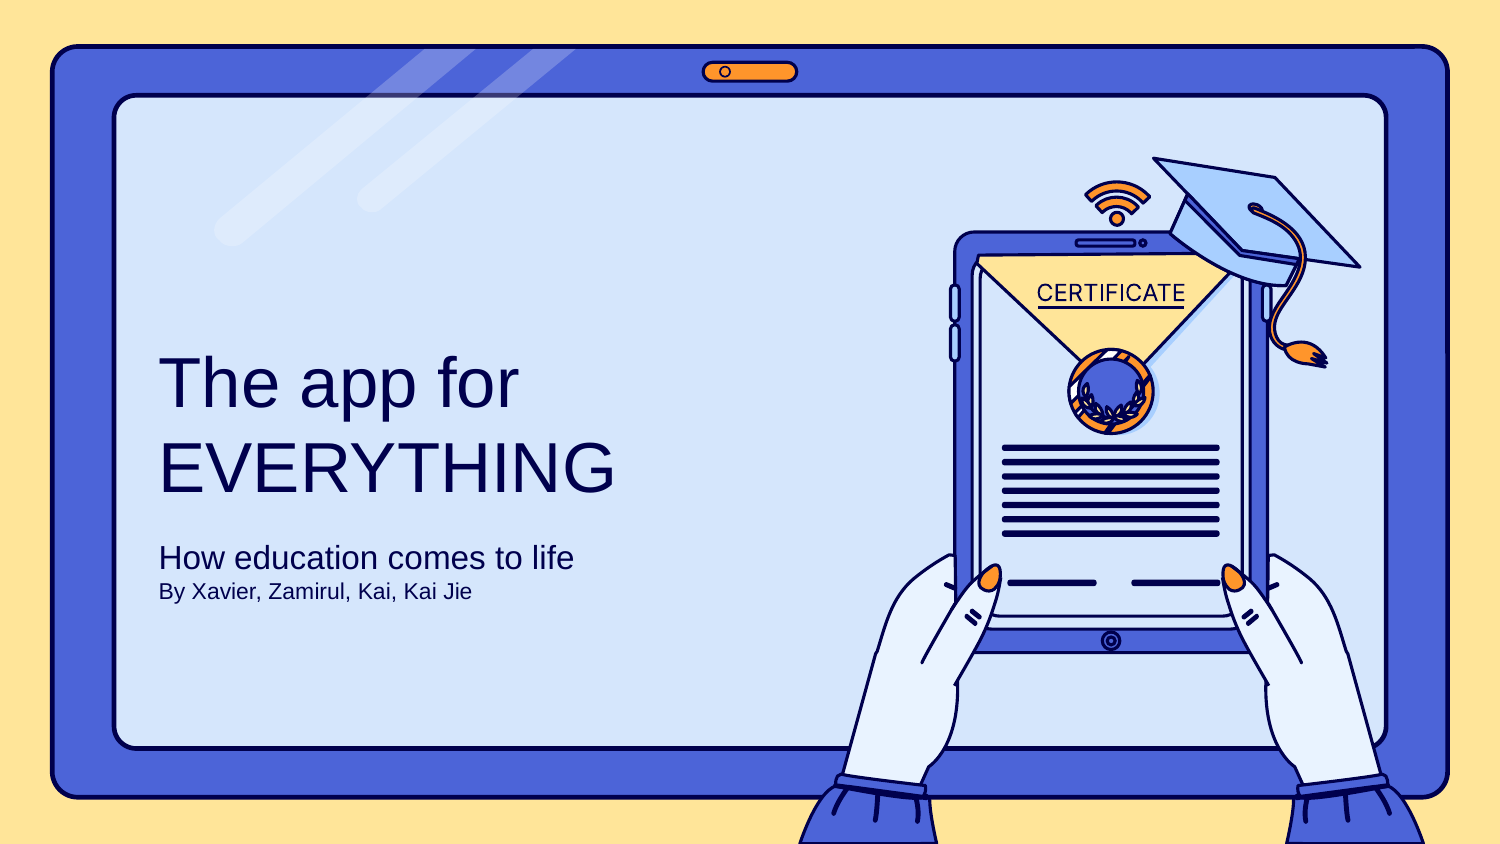

# The app for EVERYTHING
How education comes to life
By Xavier, Zamirul, Kai, Kai Jie